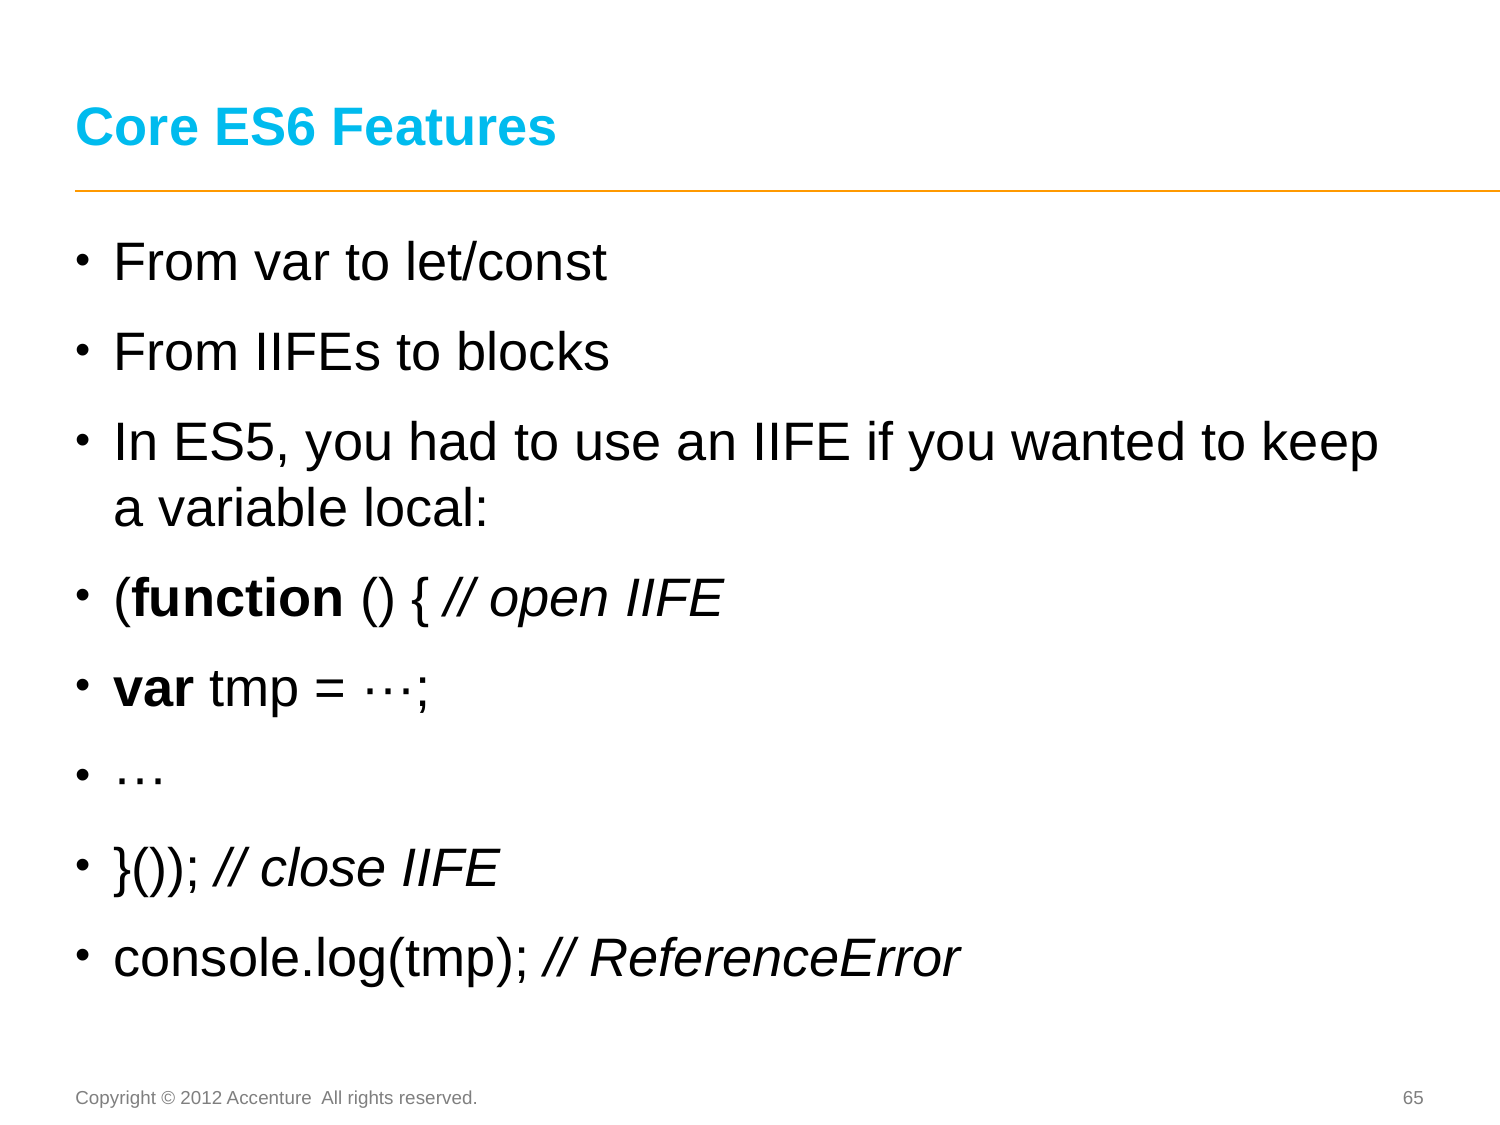

# Core ES6 Features
From var to let/const
From IIFEs to blocks
In ES5, you had to use an IIFE if you wanted to keep a variable local:
(function () { // open IIFE
var tmp = ···;
···
}()); // close IIFE
console.log(tmp); // ReferenceError